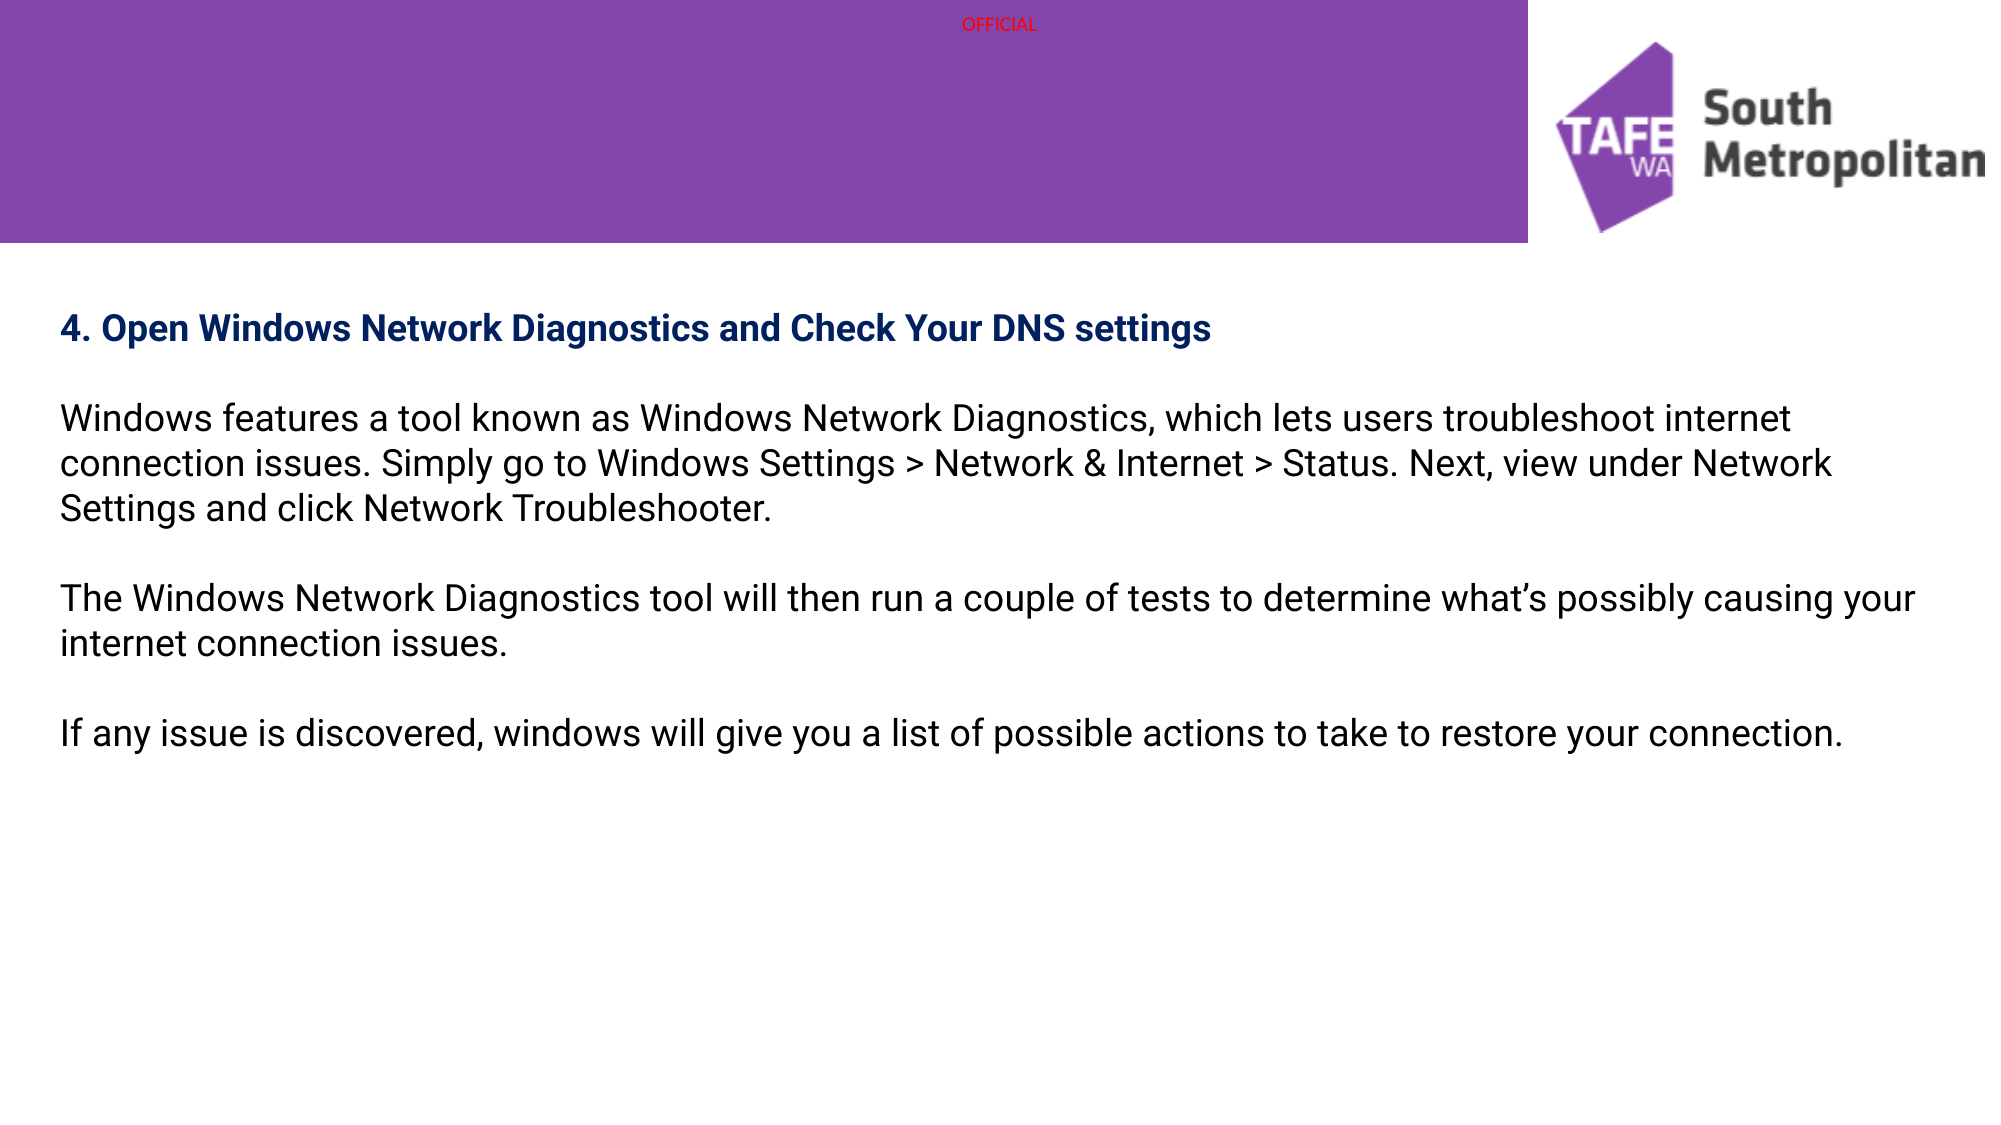

4. Open Windows Network Diagnostics and Check Your DNS settings

Windows features a tool known as Windows Network Diagnostics, which lets users troubleshoot internet connection issues. Simply go to Windows Settings > Network & Internet > Status. Next, view under Network Settings and click Network Troubleshooter.

The Windows Network Diagnostics tool will then run a couple of tests to determine what’s possibly causing your internet connection issues.

If any issue is discovered, windows will give you a list of possible actions to take to restore your connection.